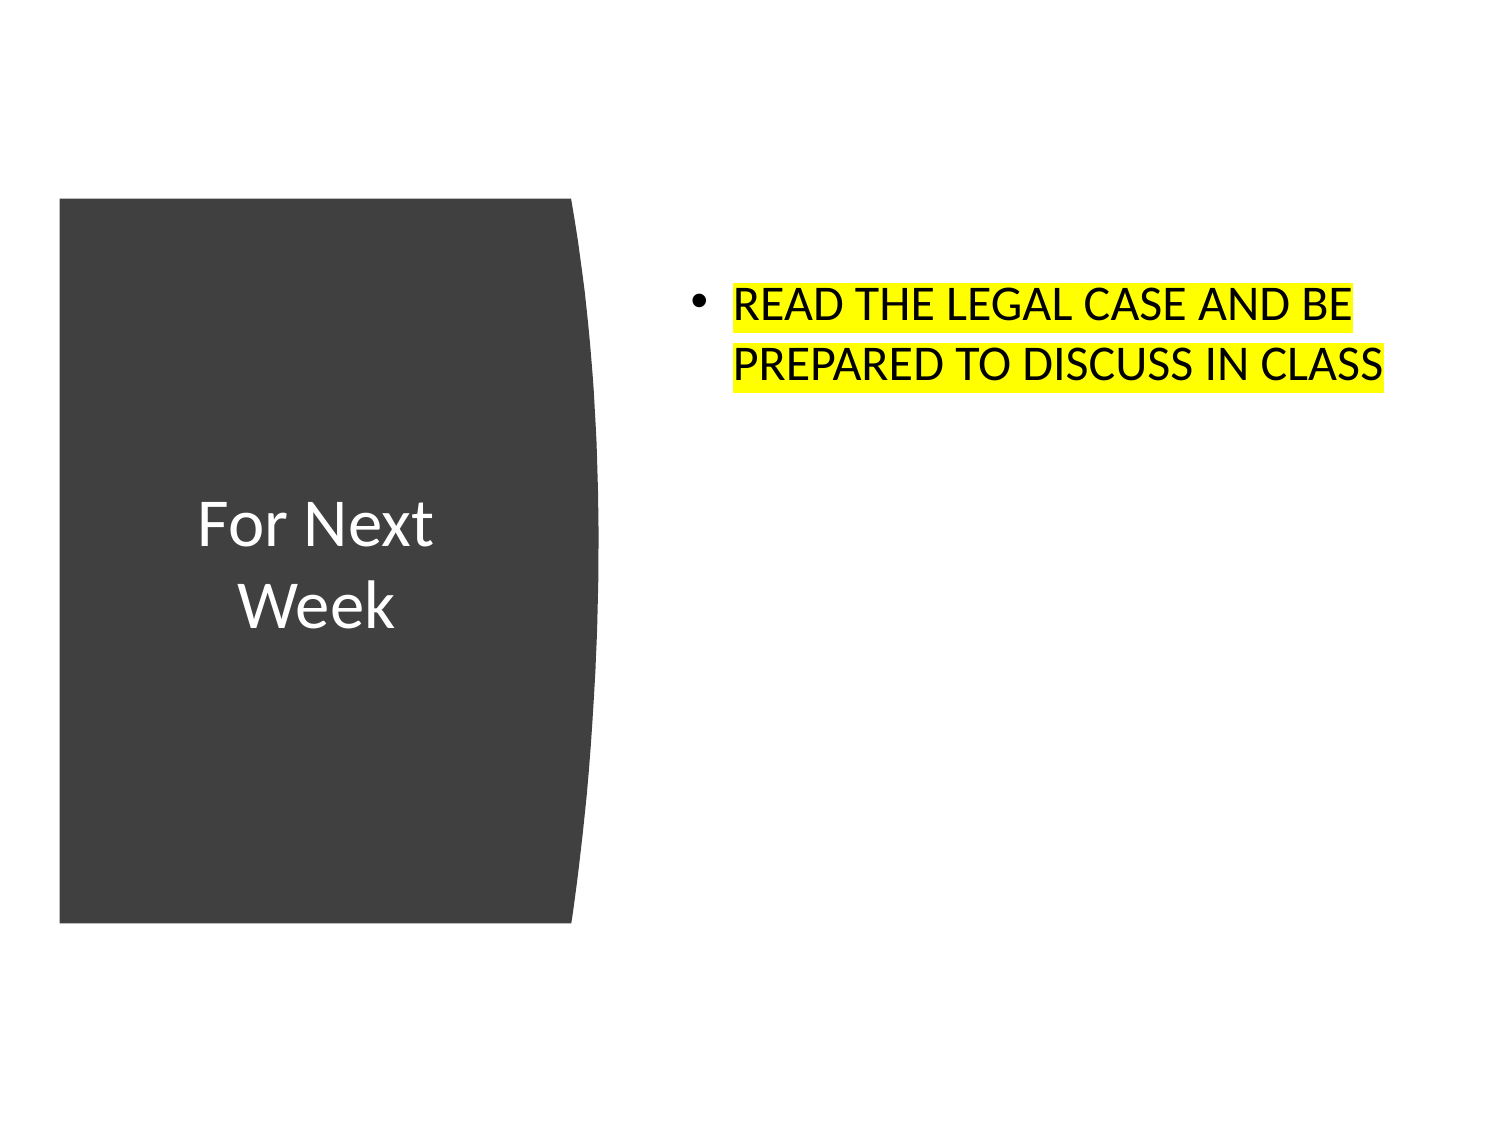

READ THE LEGAL CASE AND BE PREPARED TO DISCUSS IN CLASS

# For Next Week